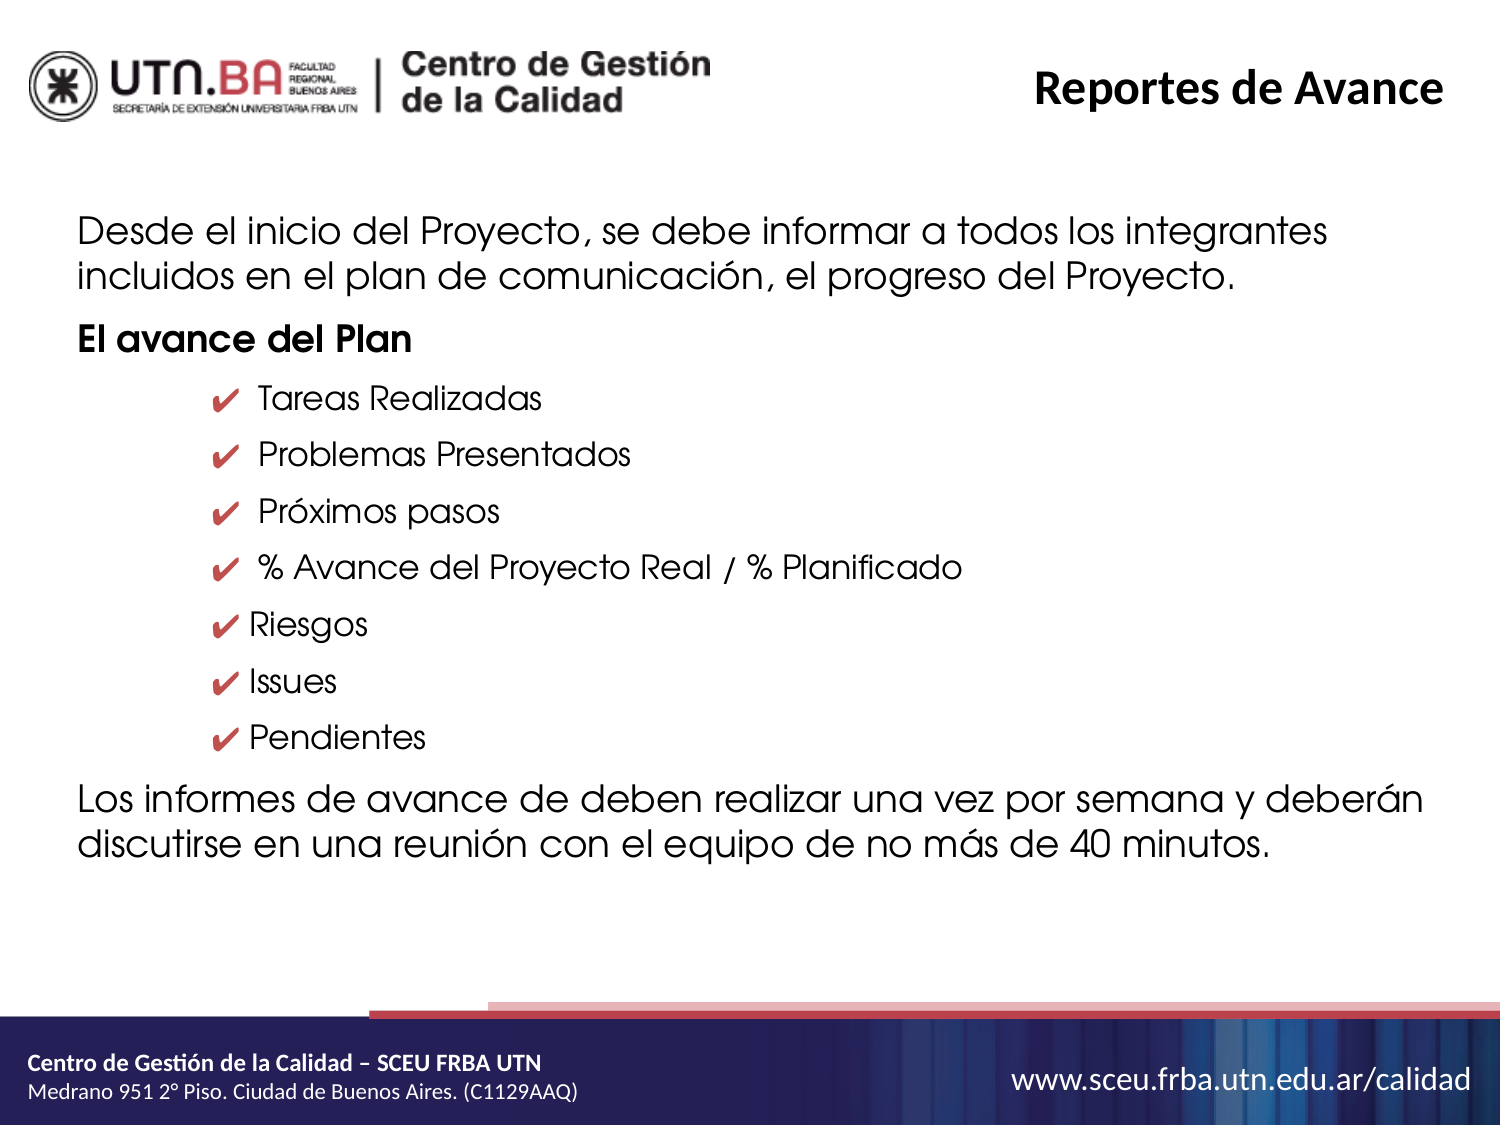

Reportes de Avance
Desde el inicio del Proyecto, se debe informar a todos los integrantes incluidos en el plan de comunicación, el progreso del Proyecto.
El avance del Plan
  Tareas Realizadas
  Problemas Presentados
  Próximos pasos
  % Avance del Proyecto Real / % Planificado
 Riesgos
 Issues
 Pendientes
Los informes de avance de deben realizar una vez por semana y deberán discutirse en una reunión con el equipo de no más de 40 minutos.